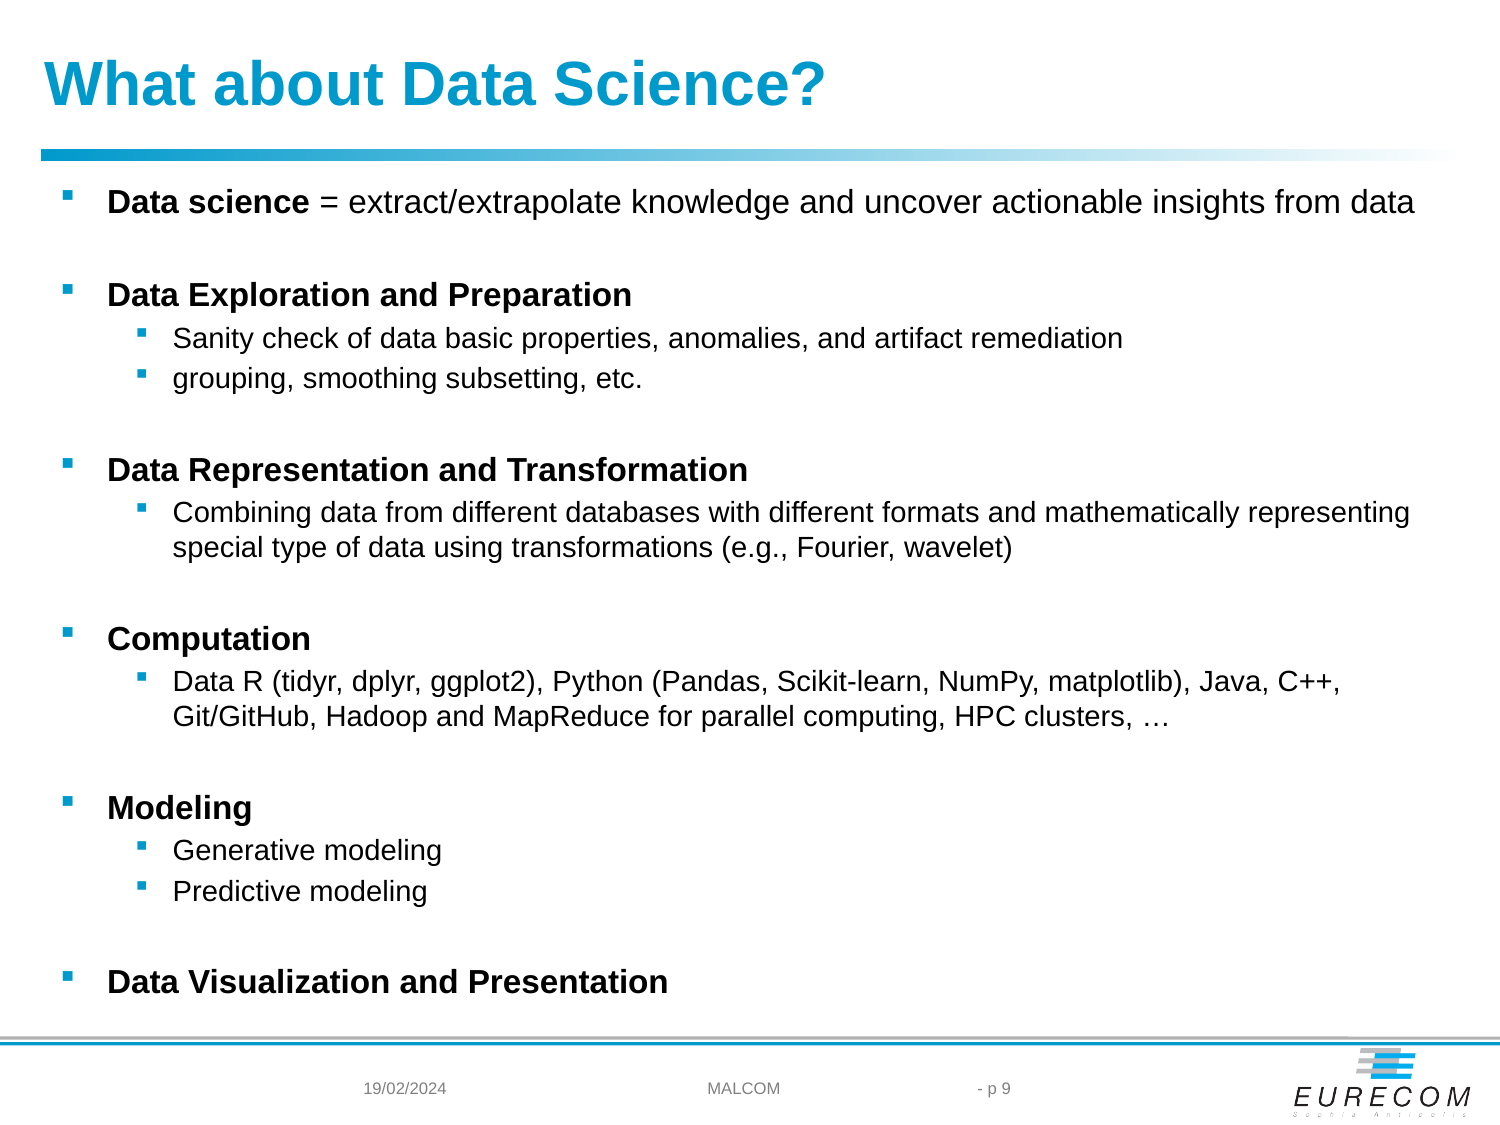

What about Data Science?
Data science = extract/extrapolate knowledge and uncover actionable insights from data

Data Exploration and Preparation
Sanity check of data basic properties, anomalies, and artifact remediation
grouping, smoothing subsetting, etc.

Data Representation and Transformation
Combining data from different databases with different formats and mathematically representing special type of data using transformations (e.g., Fourier, wavelet)

Computation
Data R (tidyr, dplyr, ggplot2), Python (Pandas, Scikit-learn, NumPy, matplotlib), Java, C++, Git/GitHub, Hadoop and MapReduce for parallel computing, HPC clusters, …

Modeling
Generative modeling
Predictive modeling

Data Visualization and Presentation
19/02/2024
MALCOM
- p 9